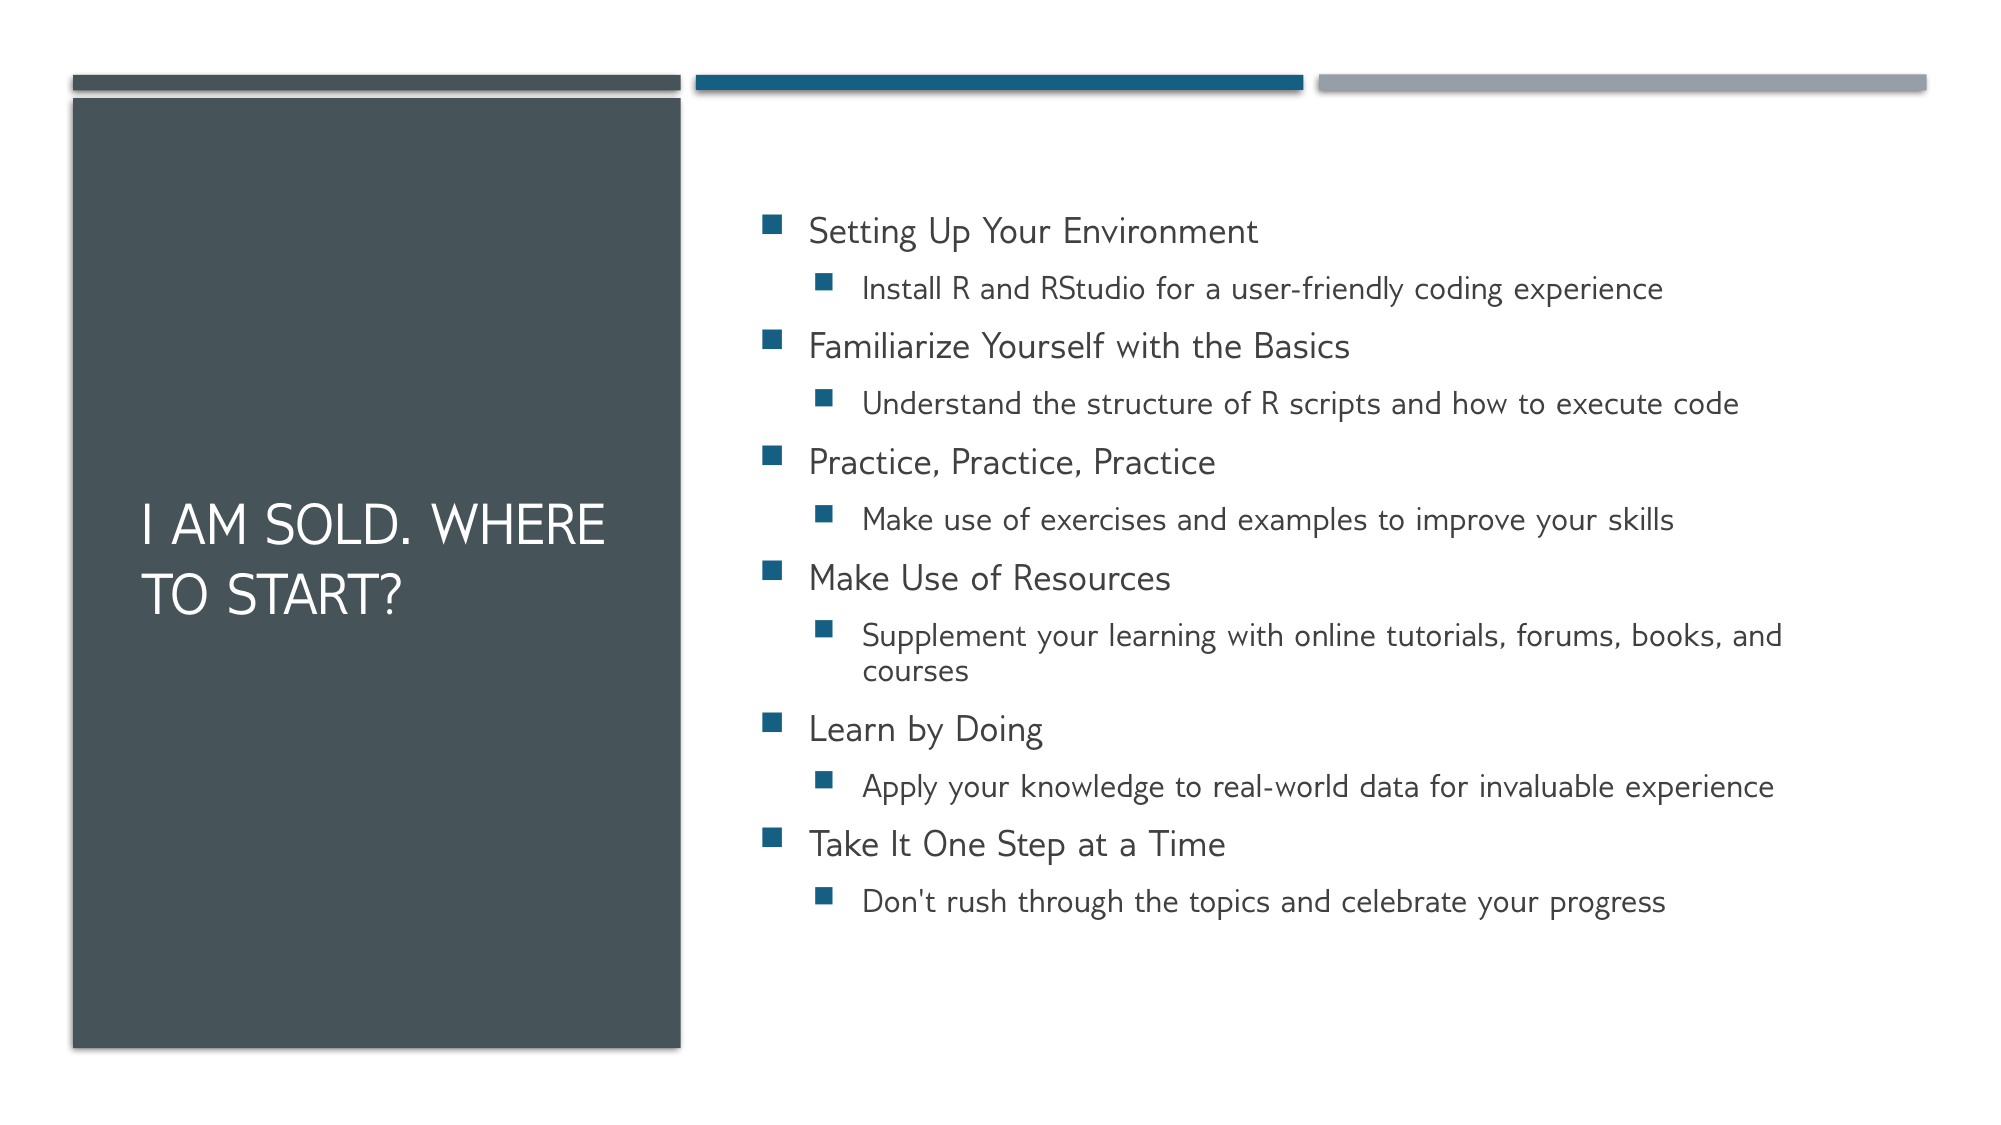

# I am sold. Where to Start?
Setting Up Your Environment
Install R and RStudio for a user-friendly coding experience
Familiarize Yourself with the Basics
Understand the structure of R scripts and how to execute code
Practice, Practice, Practice
Make use of exercises and examples to improve your skills
Make Use of Resources
Supplement your learning with online tutorials, forums, books, and courses
Learn by Doing
Apply your knowledge to real-world data for invaluable experience
Take It One Step at a Time
Don't rush through the topics and celebrate your progress